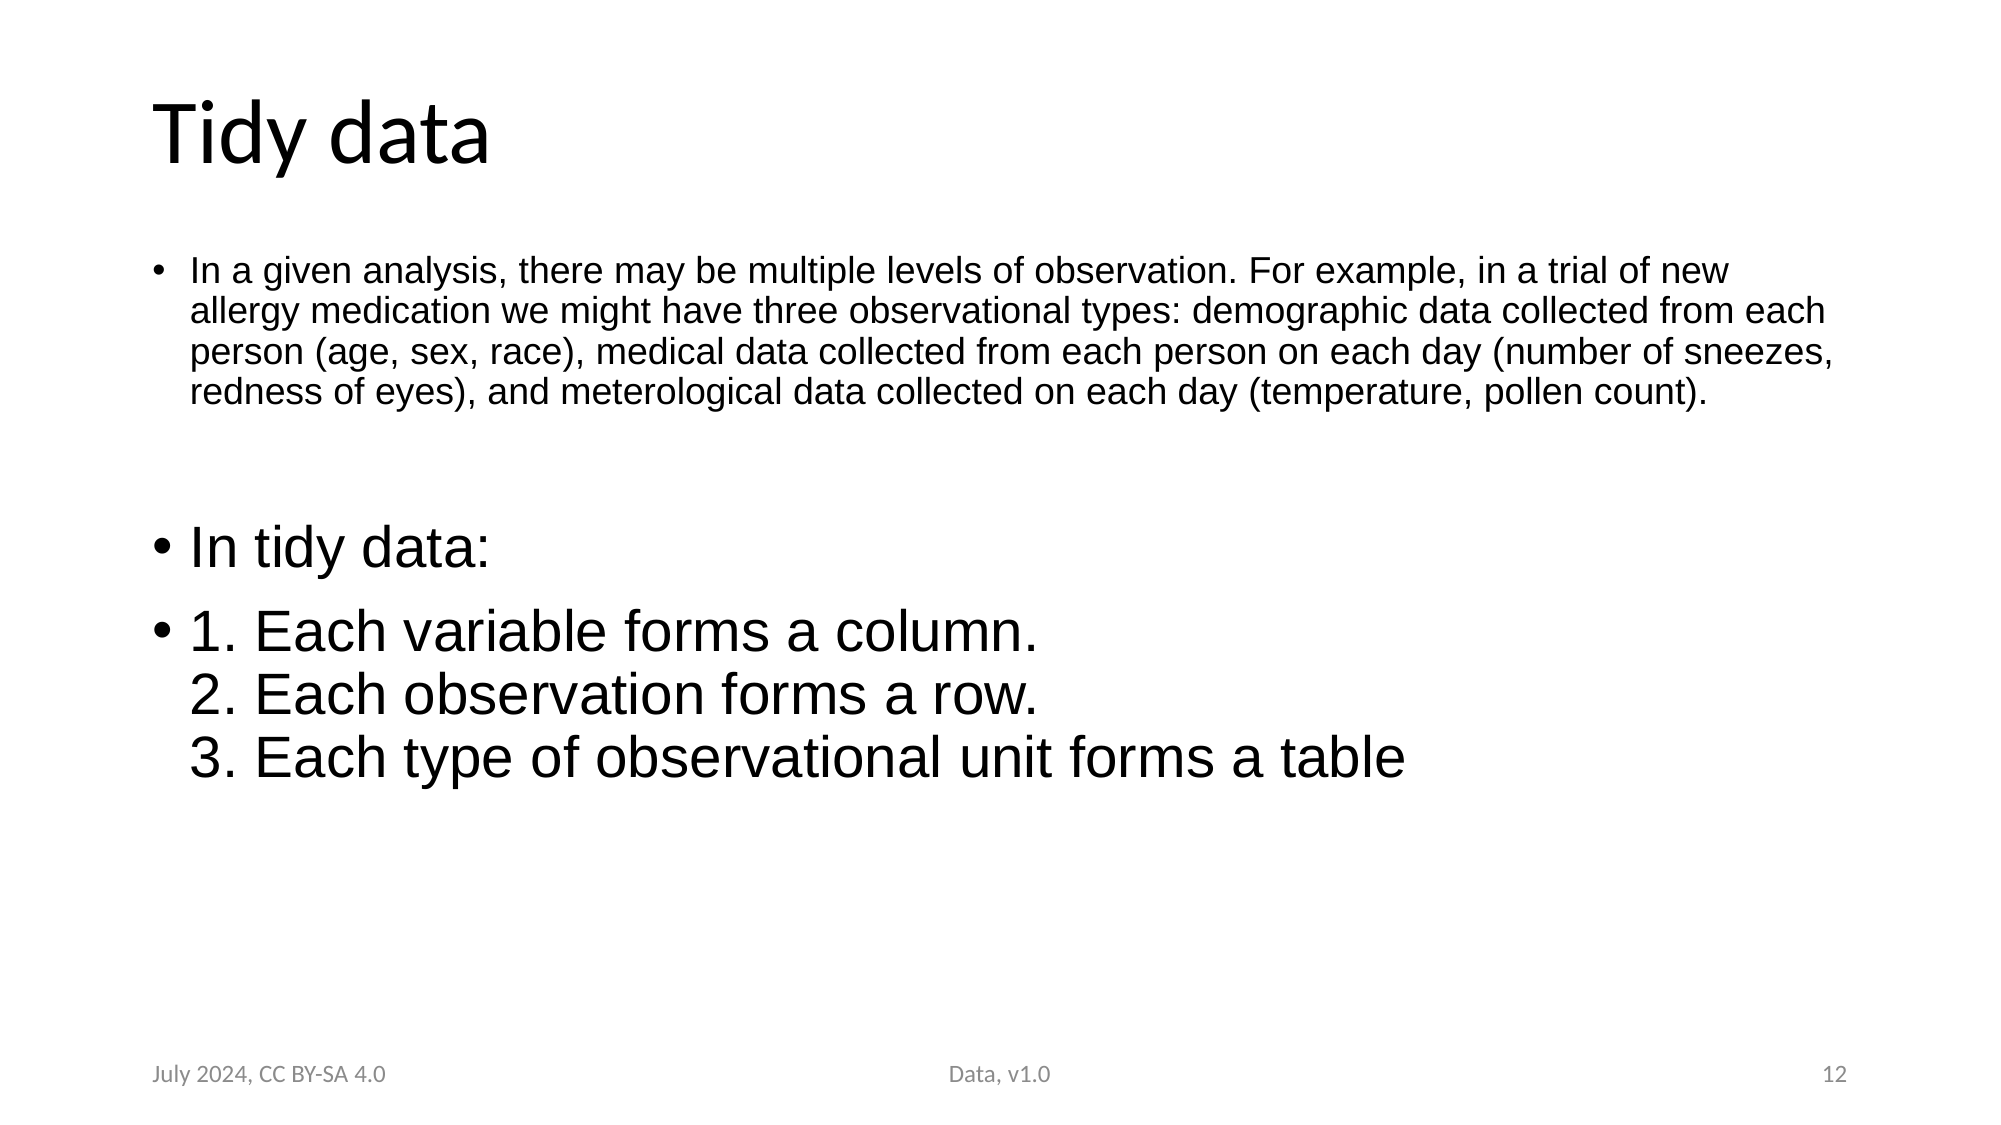

# Tidy data
In a given analysis, there may be multiple levels of observation. For example, in a trial of new allergy medication we might have three observational types: demographic data collected from each person (age, sex, race), medical data collected from each person on each day (number of sneezes, redness of eyes), and meterological data collected on each day (temperature, pollen count).

In tidy data:
1. Each variable forms a column.
2. Each observation forms a row.
3. Each type of observational unit forms a table
July 2024, CC BY-SA 4.0
Data, v1.0
12